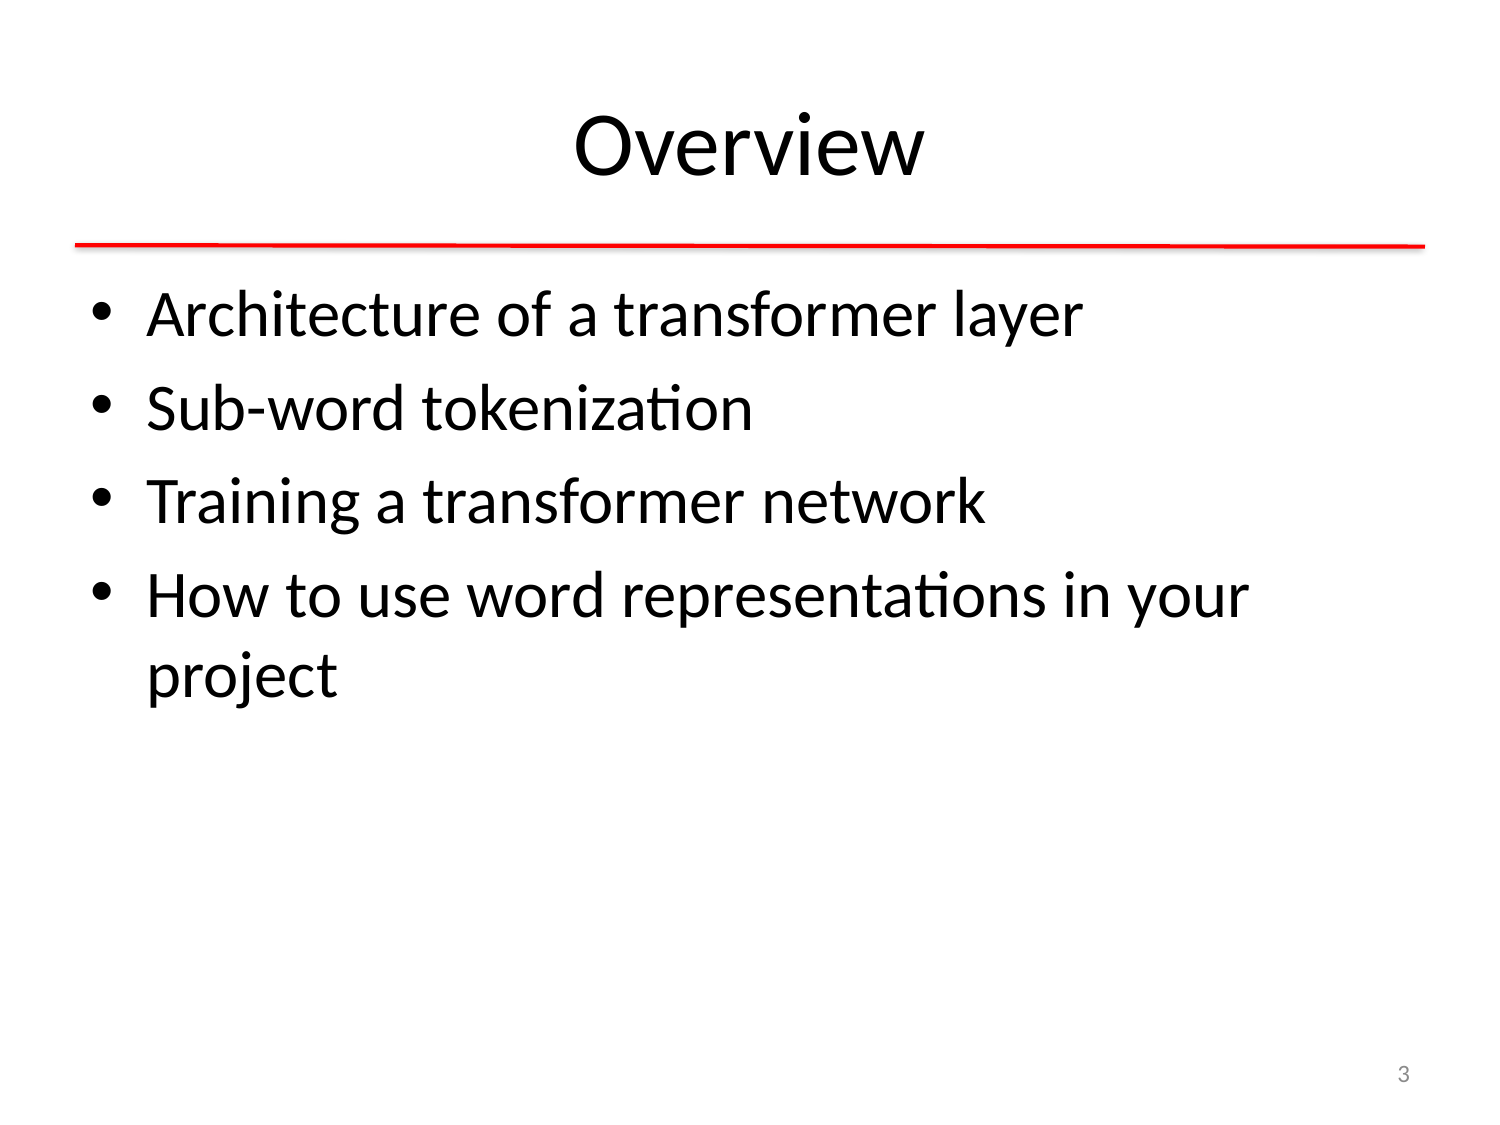

# Overview
Architecture of a transformer layer
Sub-word tokenization
Training a transformer network
How to use word representations in your project
3